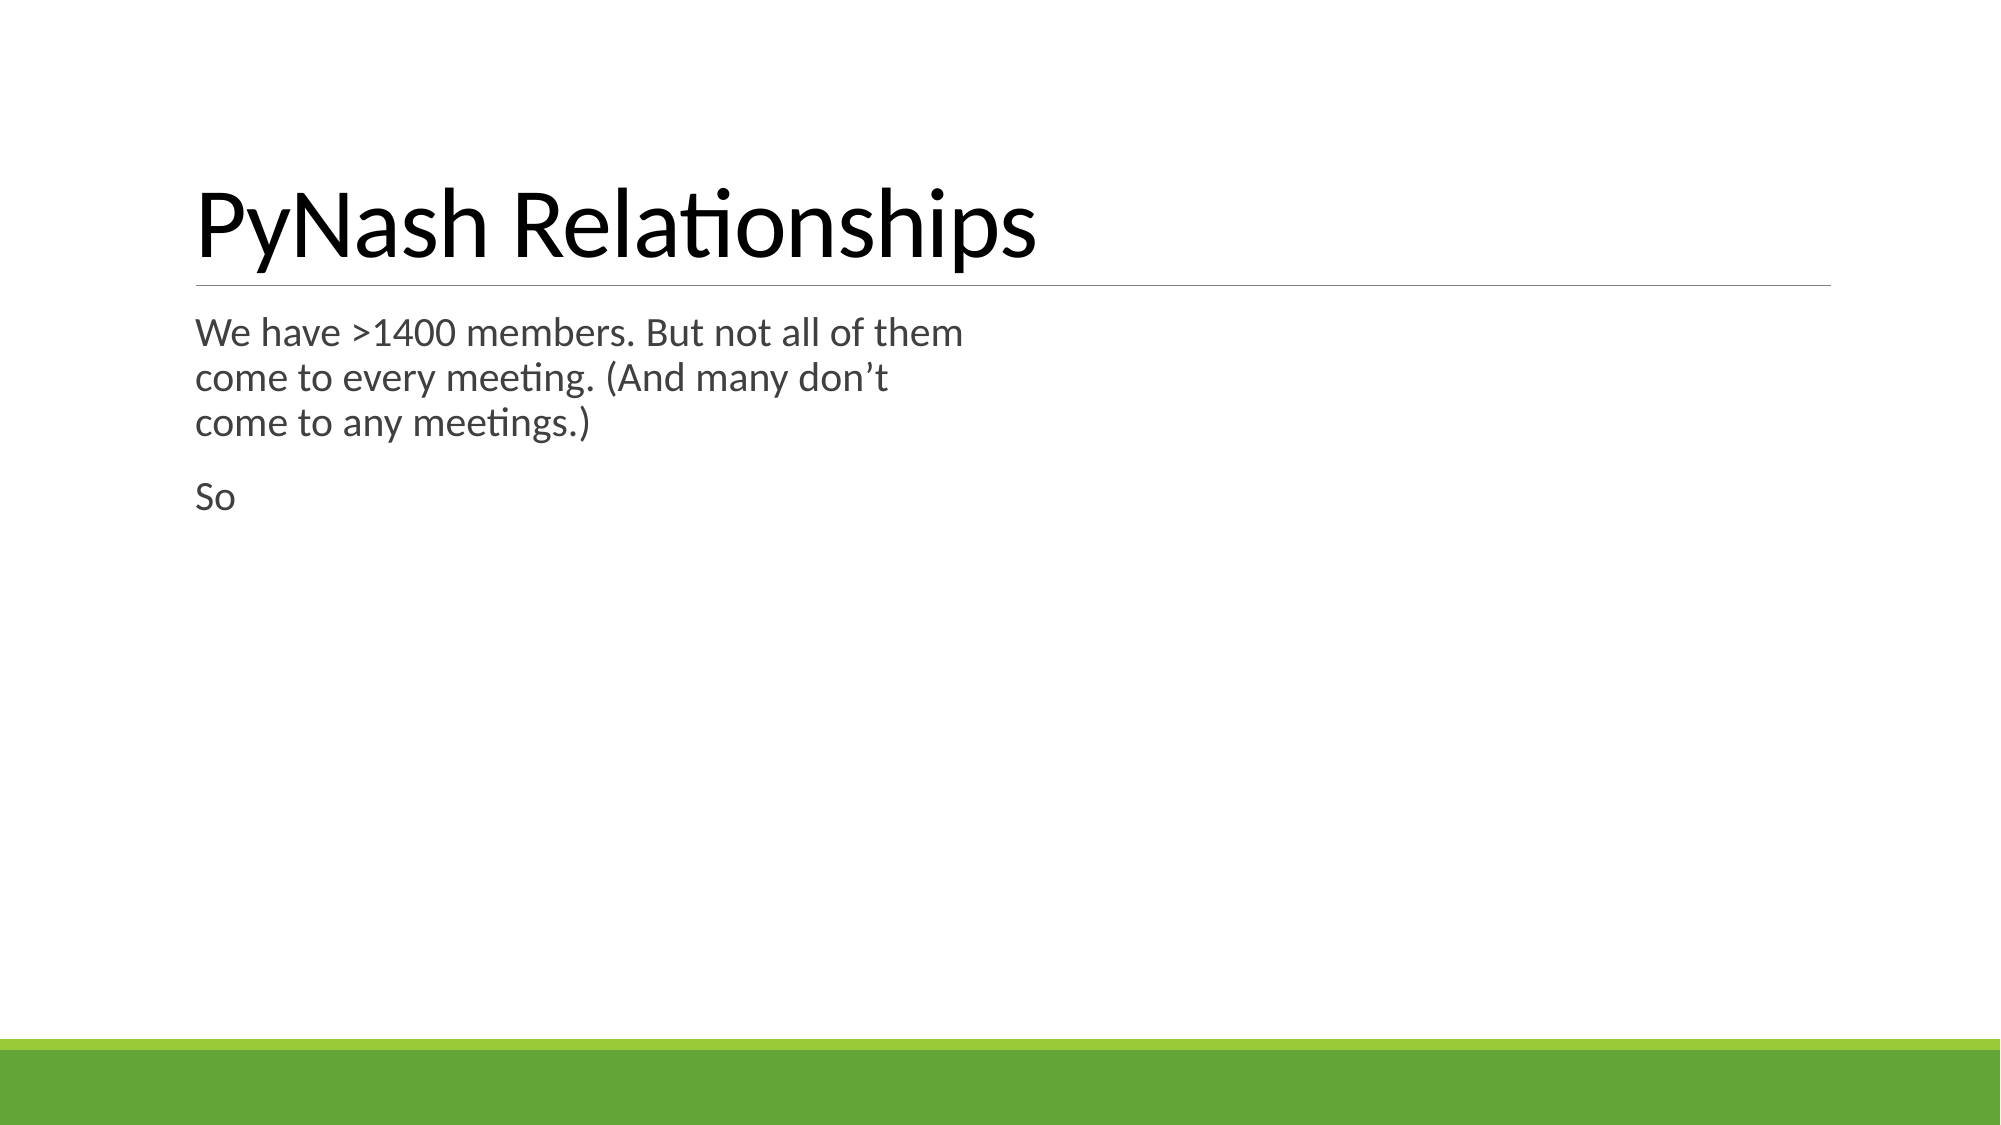

# PyNash Relationships
We have >1400 members. But not all of them come to every meeting. (And many don’t come to any meetings.)
So